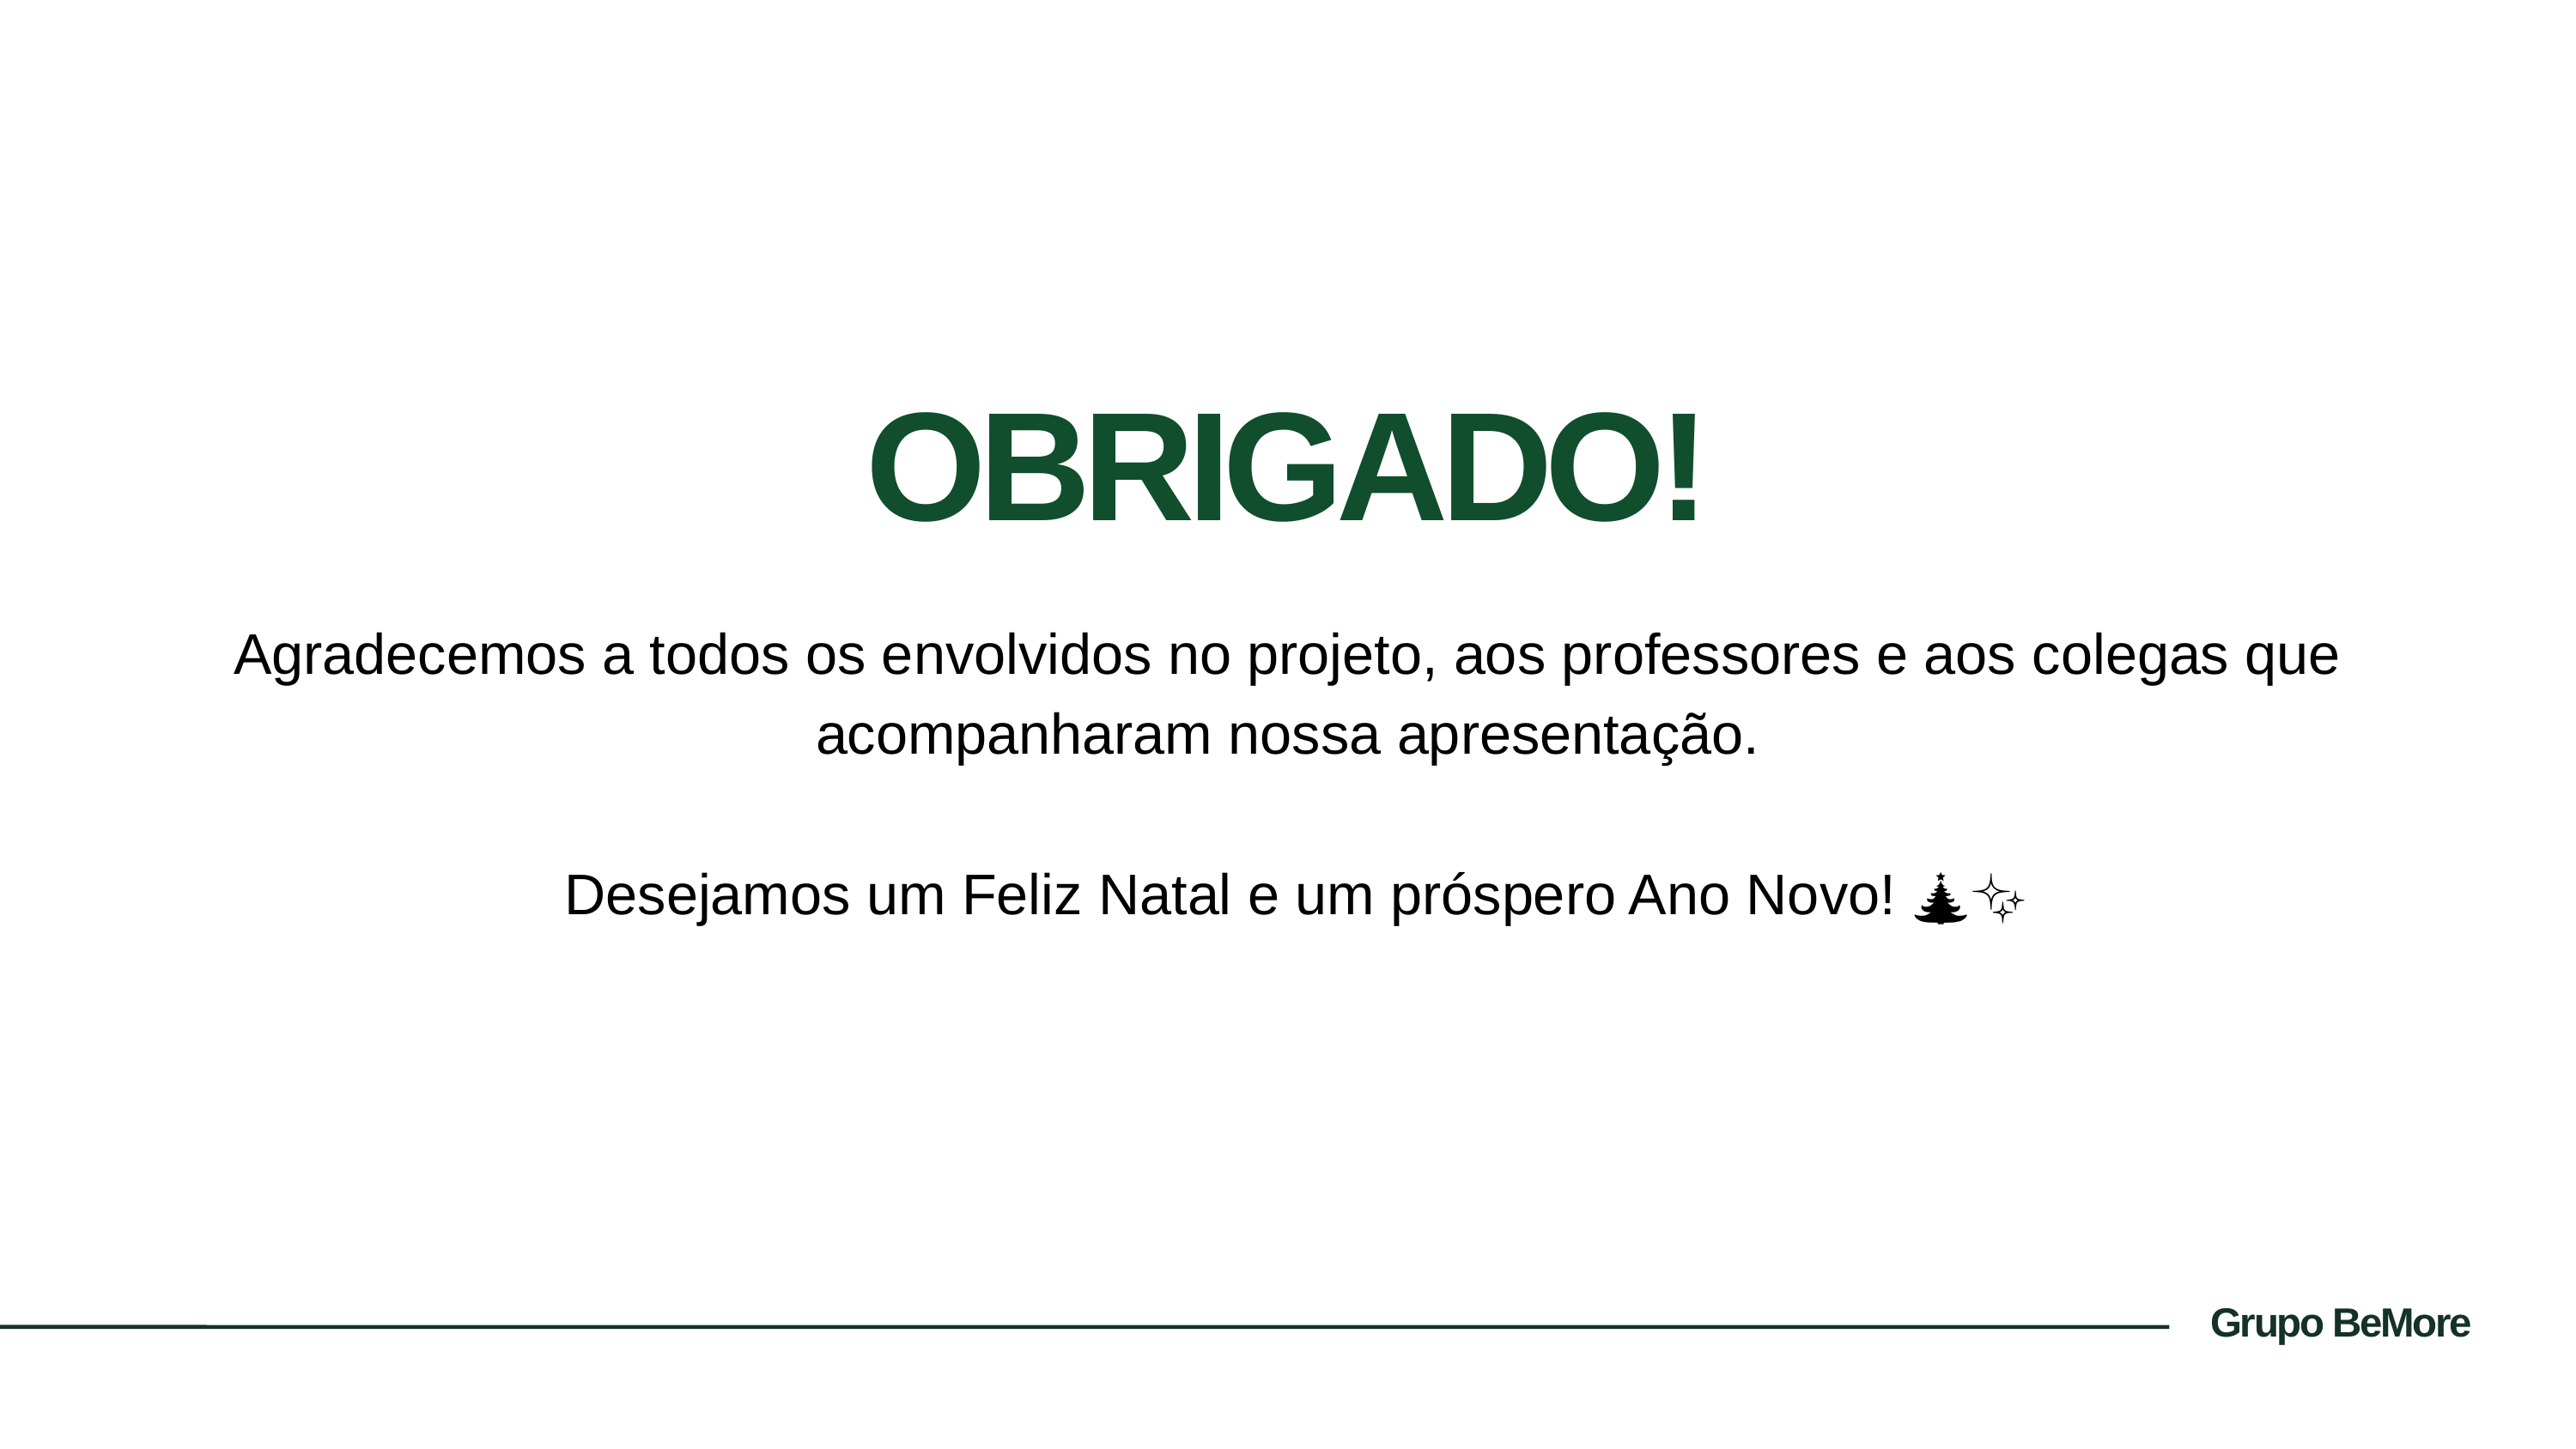

OBRIGADO!
Agradecemos a todos os envolvidos no projeto, aos professores e aos colegas que acompanharam nossa apresentação.

 Desejamos um Feliz Natal e um próspero Ano Novo! 🎄✨
Grupo BeMore